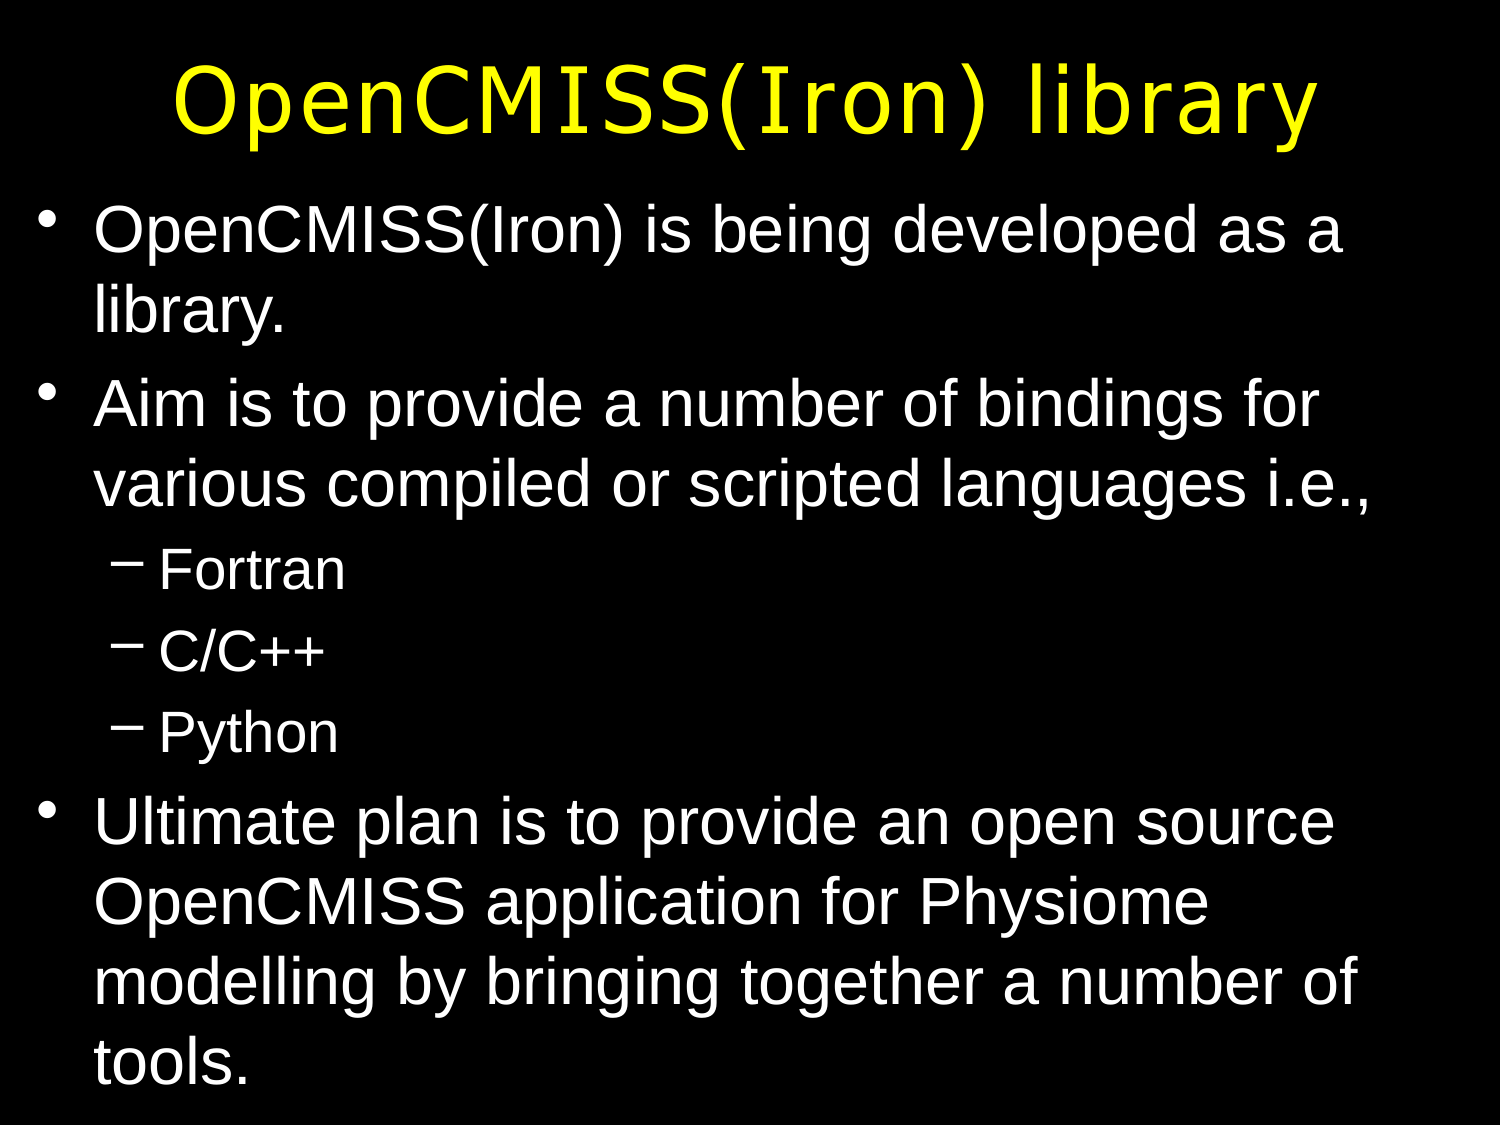

# OpenCMISS(Iron) library
OpenCMISS(Iron) is being developed as a library.
Aim is to provide a number of bindings for various compiled or scripted languages i.e.,
Fortran
C/C++
Python
Ultimate plan is to provide an open source OpenCMISS application for Physiome modelling by bringing together a number of tools.